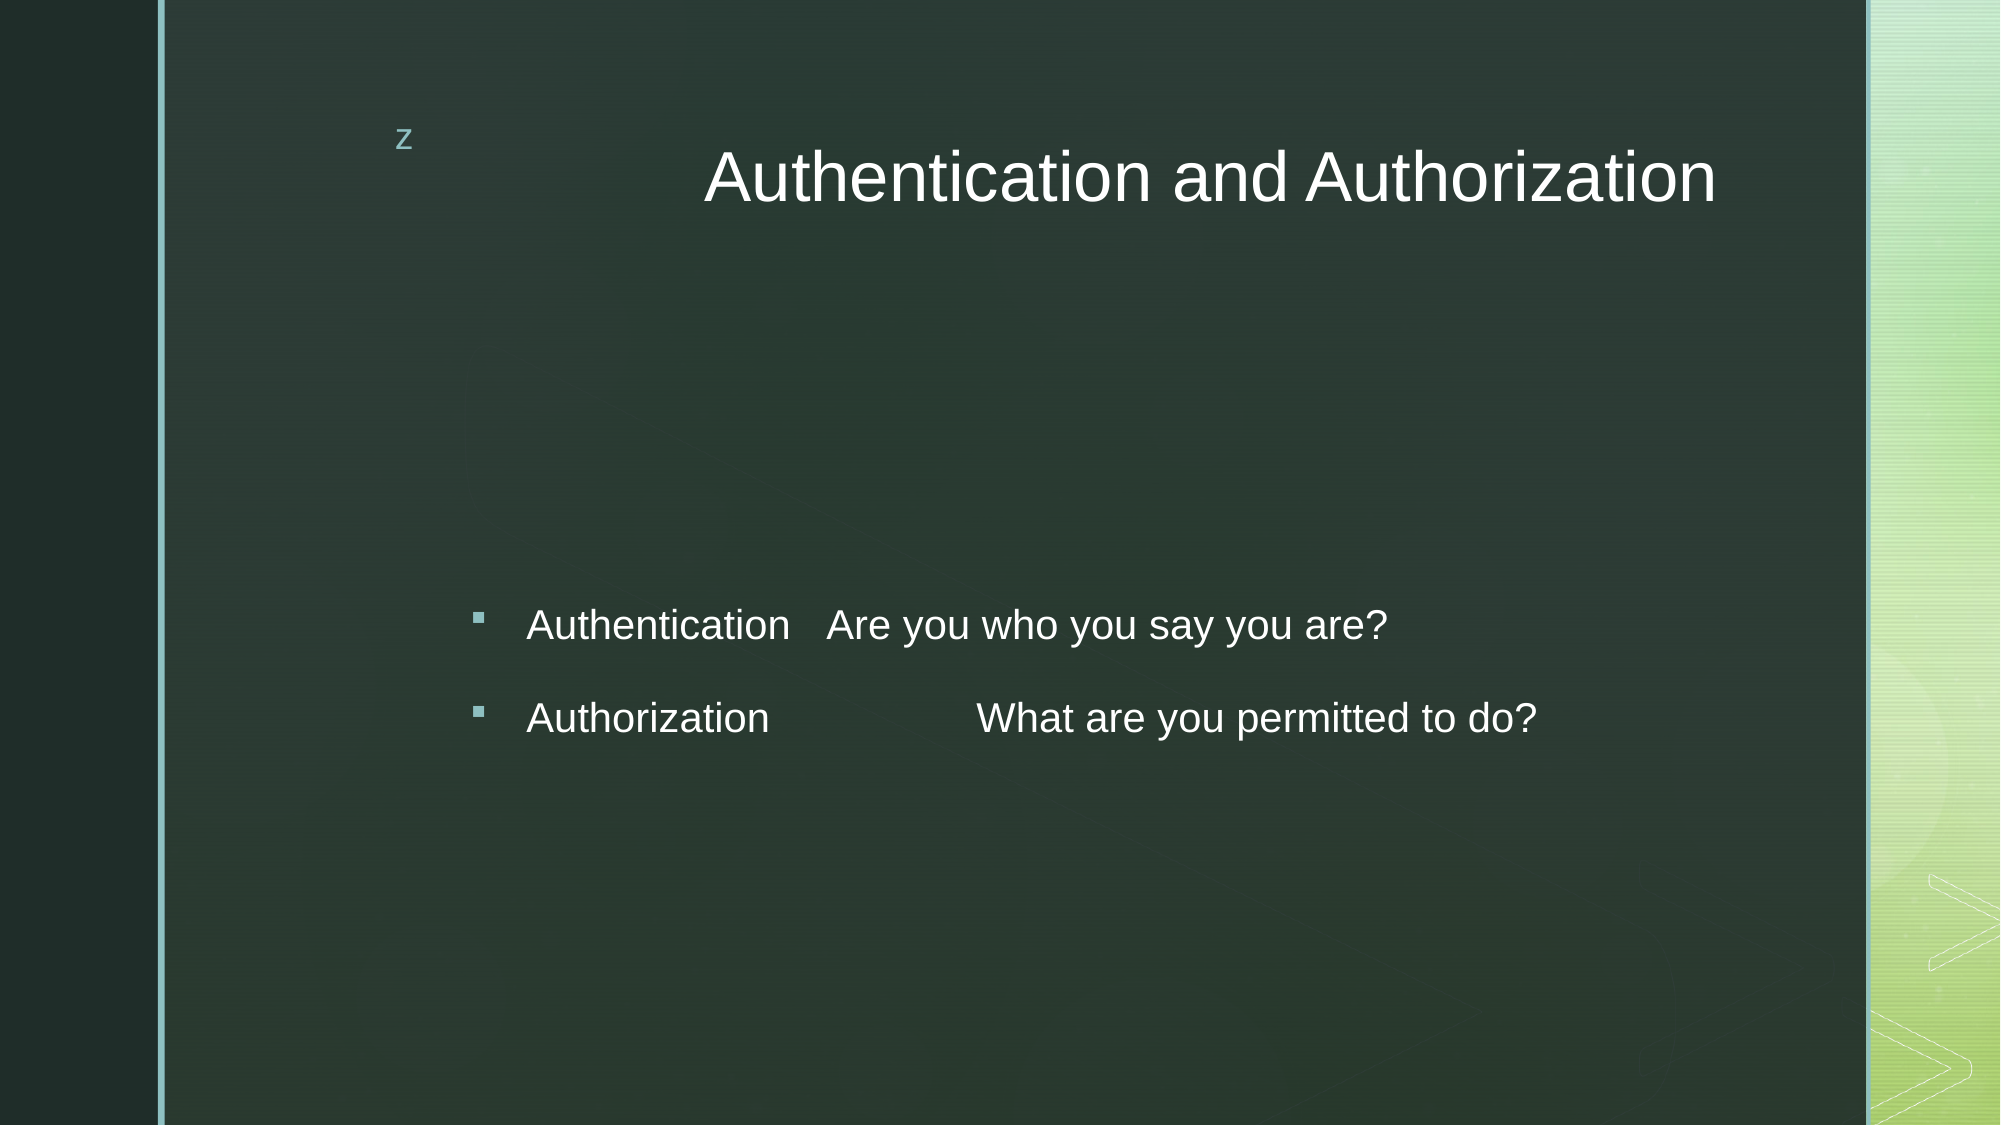

# Authentication and Authorization
Authentication	Are you who you say you are?
Authorization		What are you permitted to do?